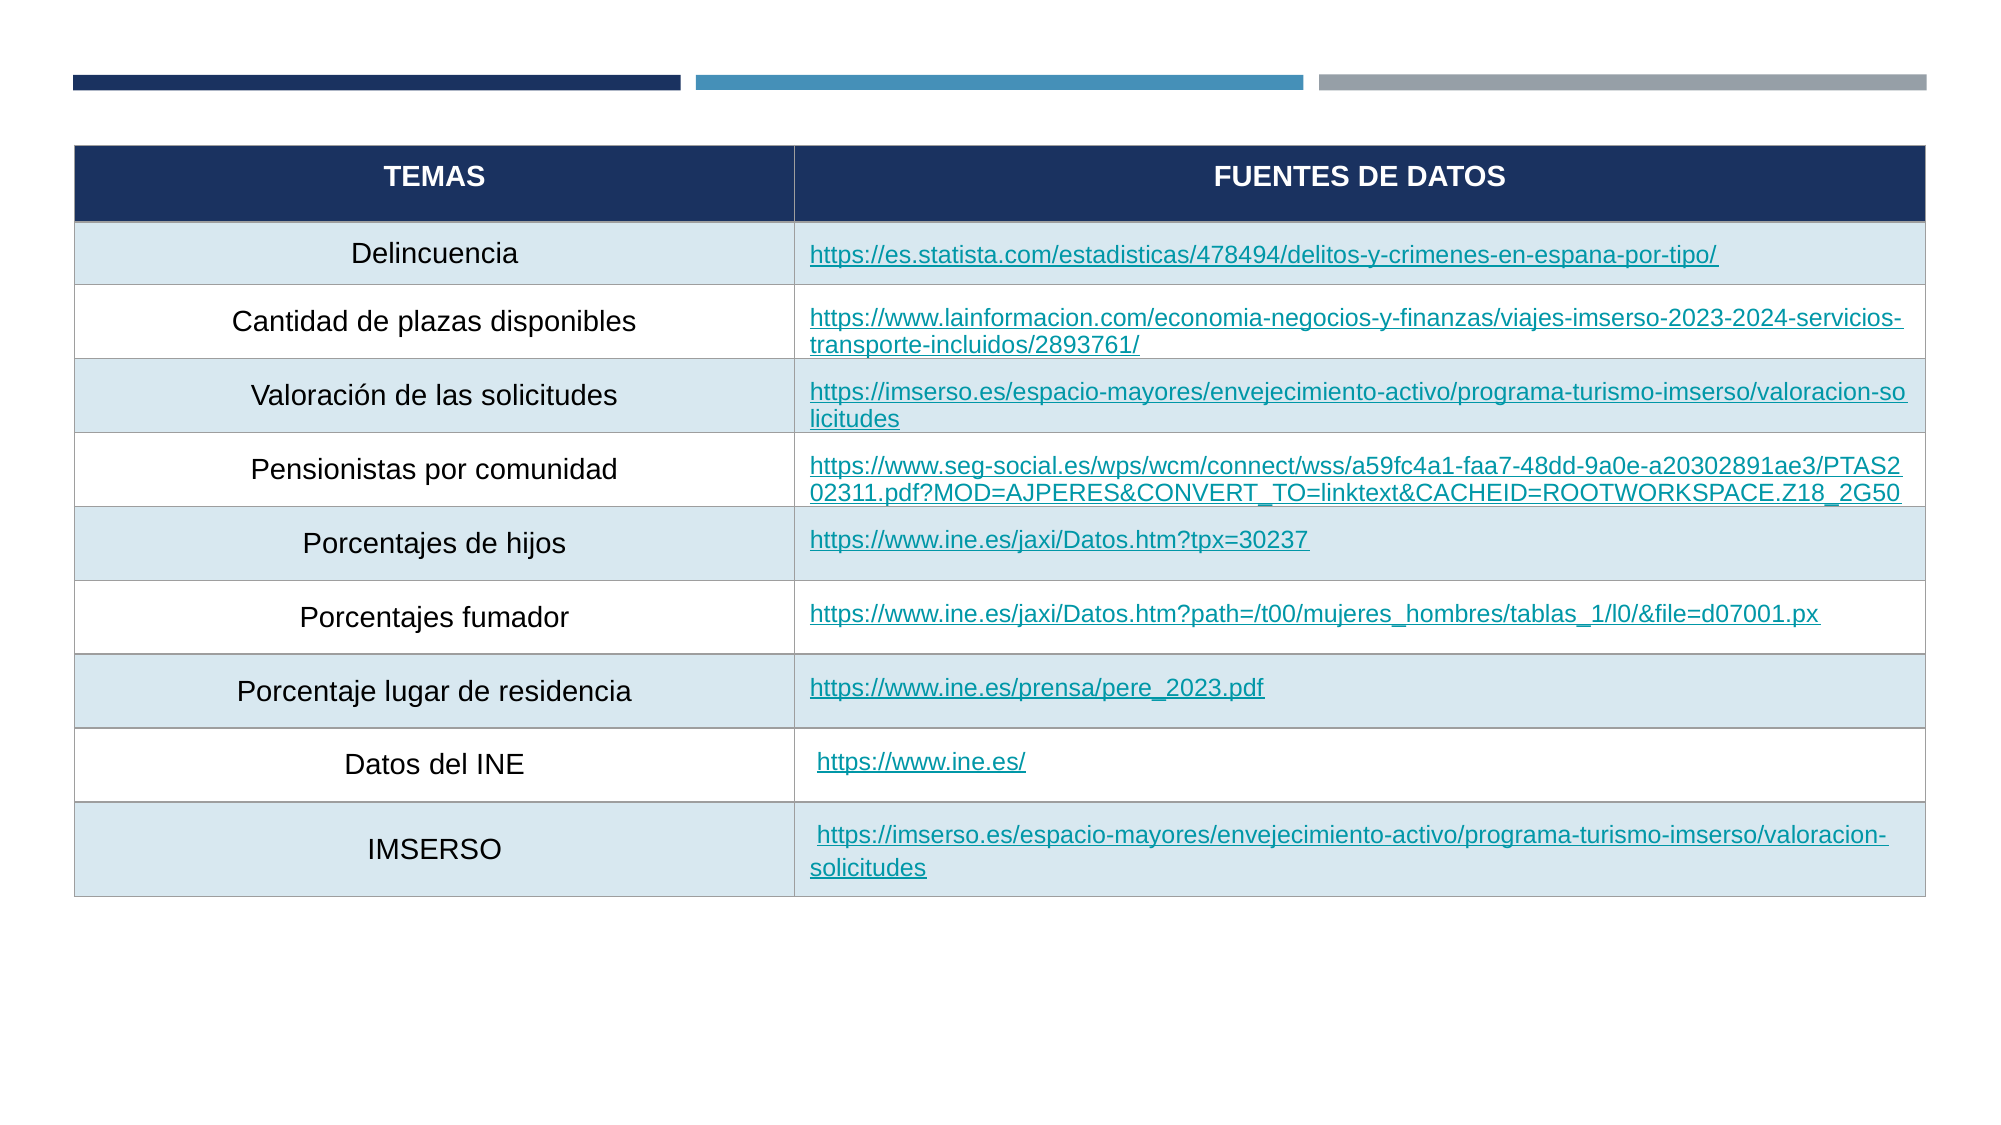

| TEMAS | FUENTES DE DATOS |
| --- | --- |
| Delincuencia | https://es.statista.com/estadisticas/478494/delitos-y-crimenes-en-espana-por-tipo/ |
| Cantidad de plazas disponibles | https://www.lainformacion.com/economia-negocios-y-finanzas/viajes-imserso-2023-2024-servicios-transporte-incluidos/2893761/ |
| Valoración de las solicitudes | https://imserso.es/espacio-mayores/envejecimiento-activo/programa-turismo-imserso/valoracion-solicitudes |
| Pensionistas por comunidad | https://www.seg-social.es/wps/wcm/connect/wss/a59fc4a1-faa7-48dd-9a0e-a20302891ae3/PTAS202311.pdf?MOD=AJPERES&CONVERT\_TO=linktext&CACHEID=ROOTWORKSPACE.Z18\_2G50H38209D640QTQ57OVB2000-a59fc4a1-faa7-48dd-9a0e-a20302891ae3-oMvfwOj |
| Porcentajes de hijos | https://www.ine.es/jaxi/Datos.htm?tpx=30237 |
| Porcentajes fumador | https://www.ine.es/jaxi/Datos.htm?path=/t00/mujeres\_hombres/tablas\_1/l0/&file=d07001.px |
| Porcentaje lugar de residencia | https://www.ine.es/prensa/pere\_2023.pdf |
| Datos del INE | https://www.ine.es/ |
| IMSERSO | https://imserso.es/espacio-mayores/envejecimiento-activo/programa-turismo-imserso/valoracion-solicitudes |